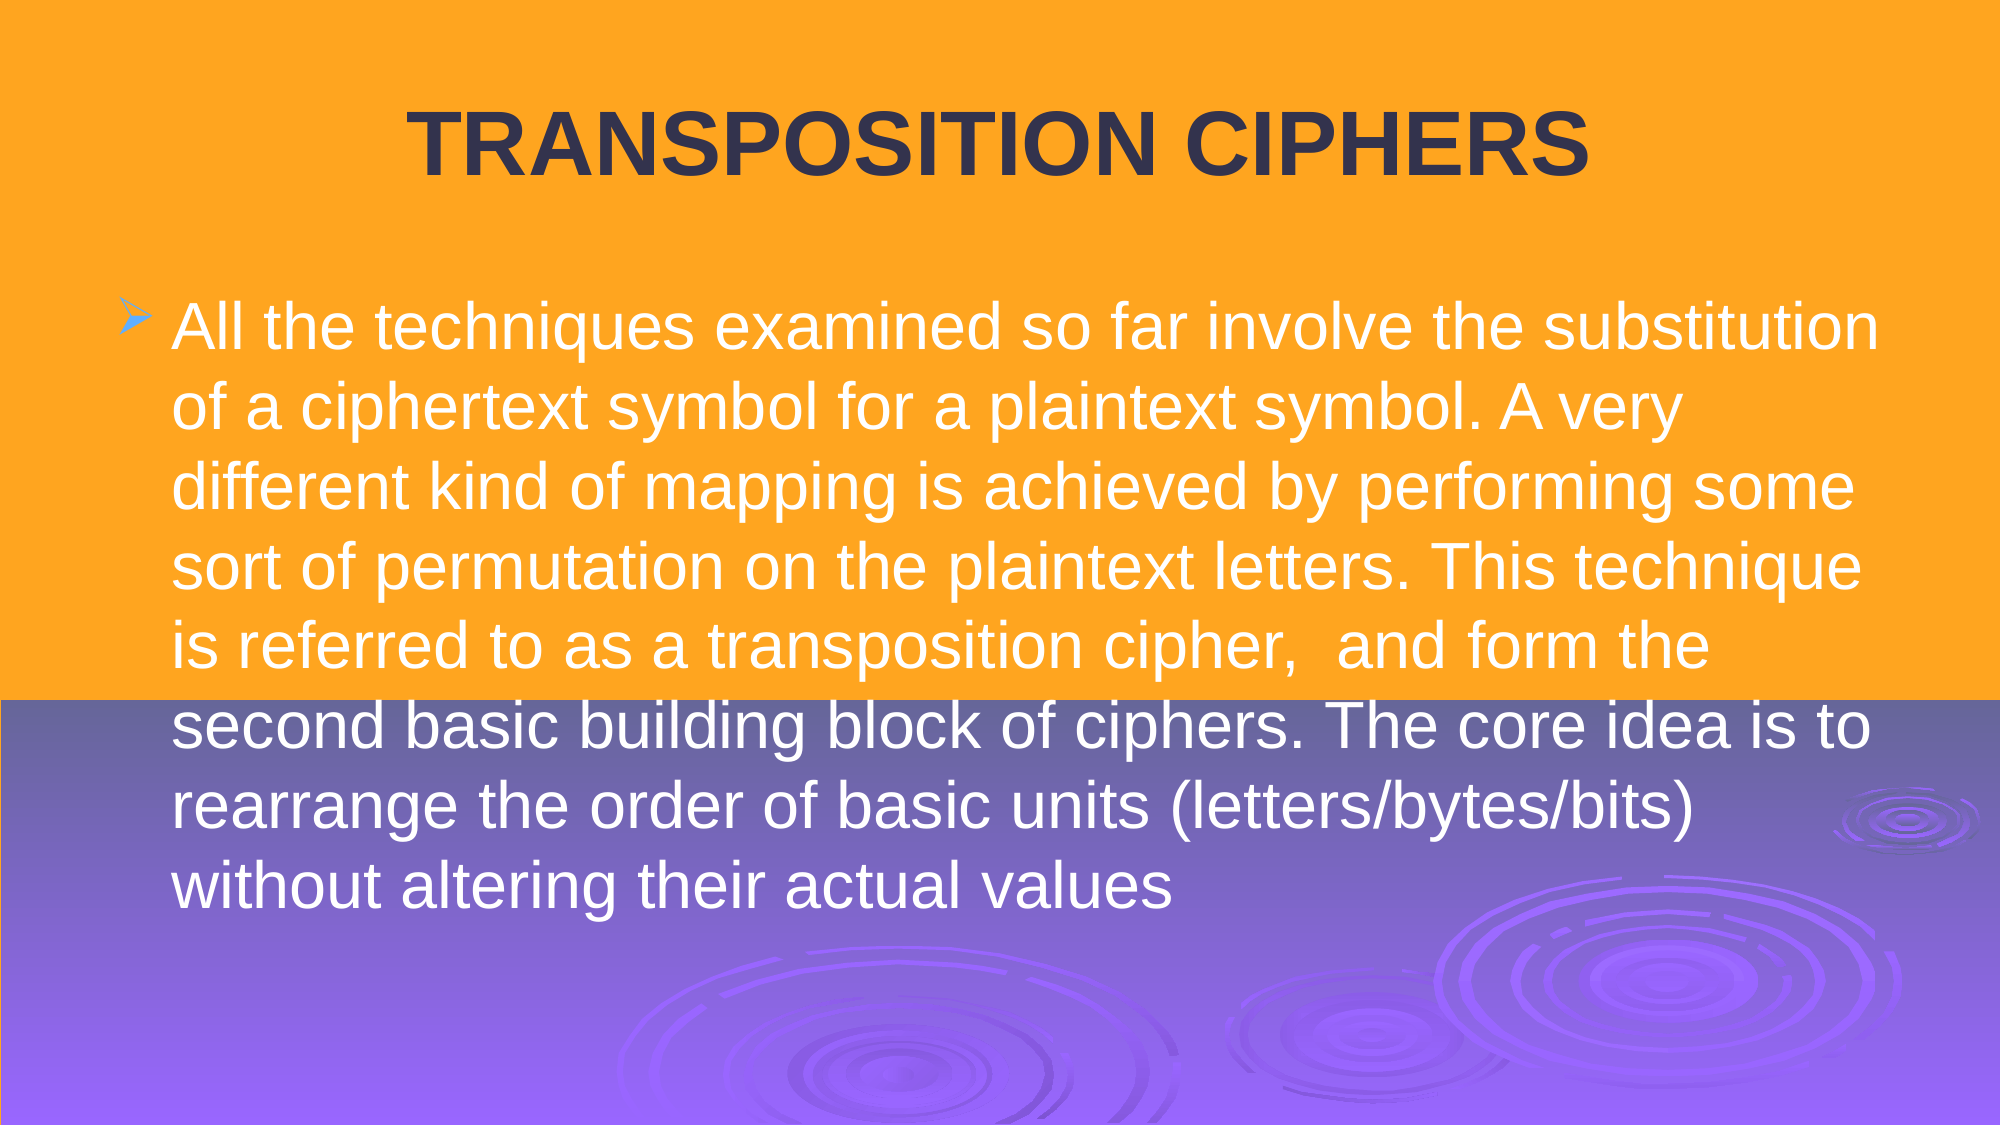

# TRANSPOSITION CIPHERS
All the techniques examined so far involve the substitution of a ciphertext symbol for a plaintext symbol. A very different kind of mapping is achieved by performing some sort of permutation on the plaintext letters. This technique is referred to as a transposition cipher,  and form the second basic building block of ciphers. The core idea is to rearrange the order of basic units (letters/bytes/bits) without altering their actual values